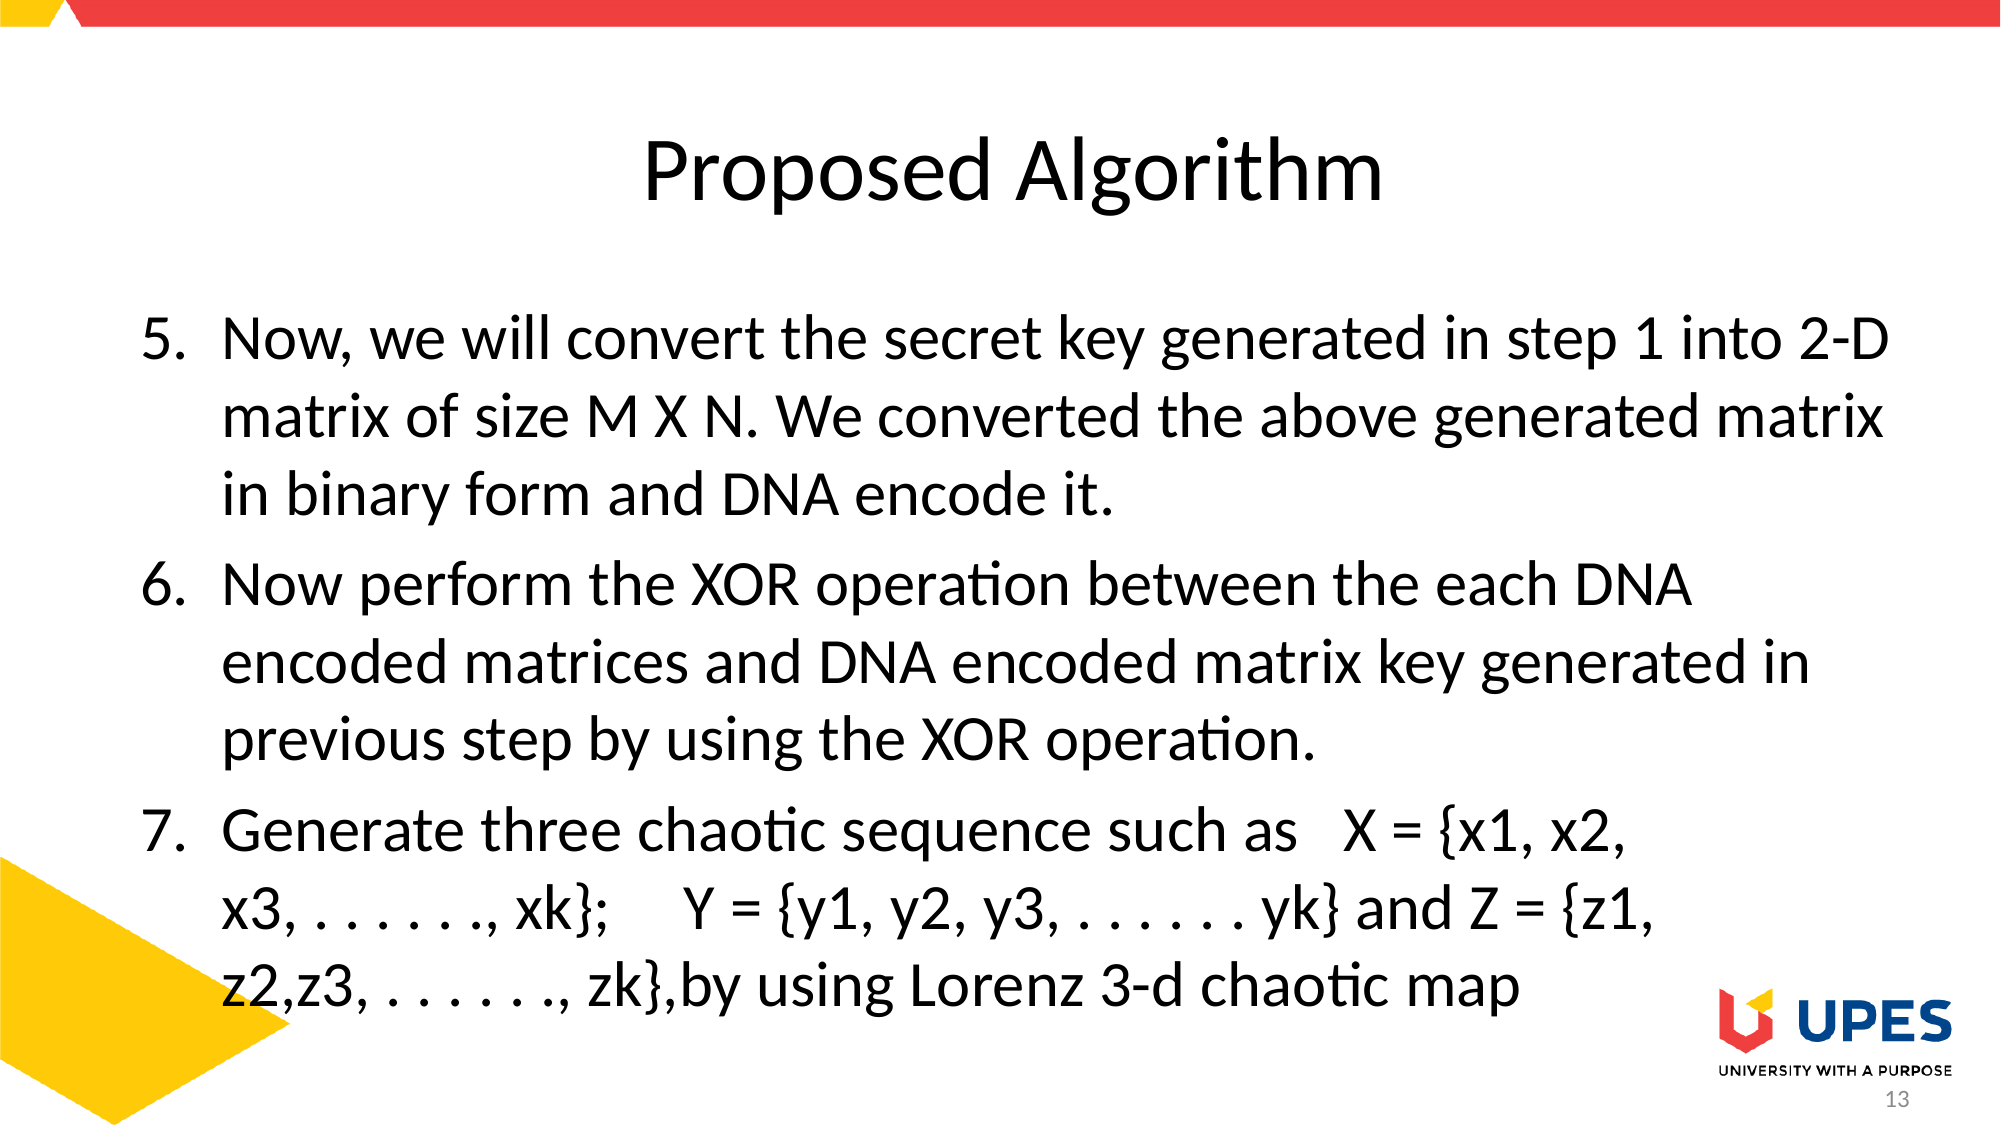

# Proposed Algorithm
Now, we will convert the secret key generated in step 1 into 2-D matrix of size M X N. We converted the above generated matrix in binary form and DNA encode it.
Now perform the XOR operation between the each DNA encoded matrices and DNA encoded matrix key generated in previous step by using the XOR operation.
Generate three chaotic sequence such as   X = {x1, x2, x3, . . . . . ., xk};     Y = {y1, y2, y3, . . . . . . yk} and Z = {z1, z2,z3, . . . . . ., zk},by using Lorenz 3-d chaotic map